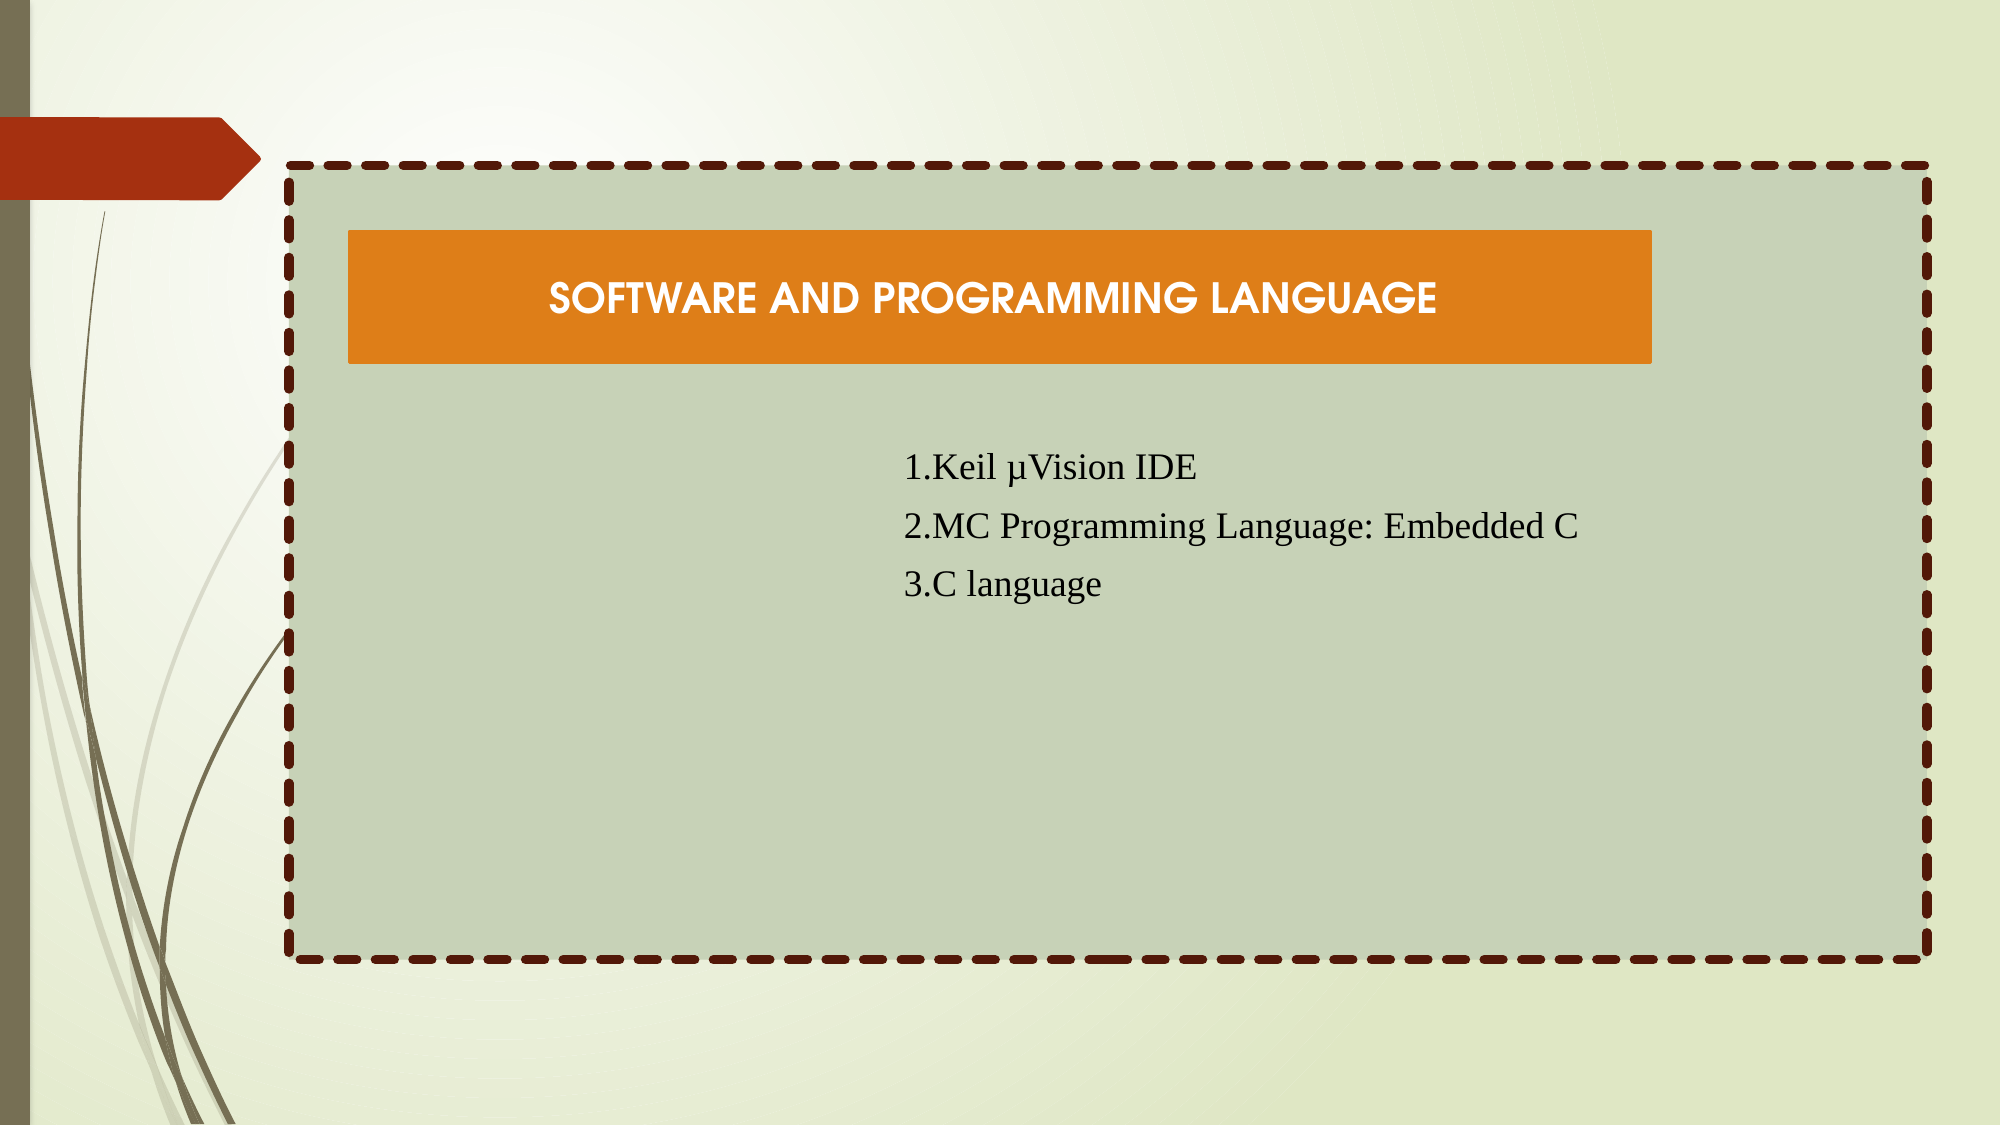

1.Keil µVision IDE
				2.MC Programming Language: Embedded C
				3.C language

SOFTWARE AND PROGRAMMING LANGUAGE